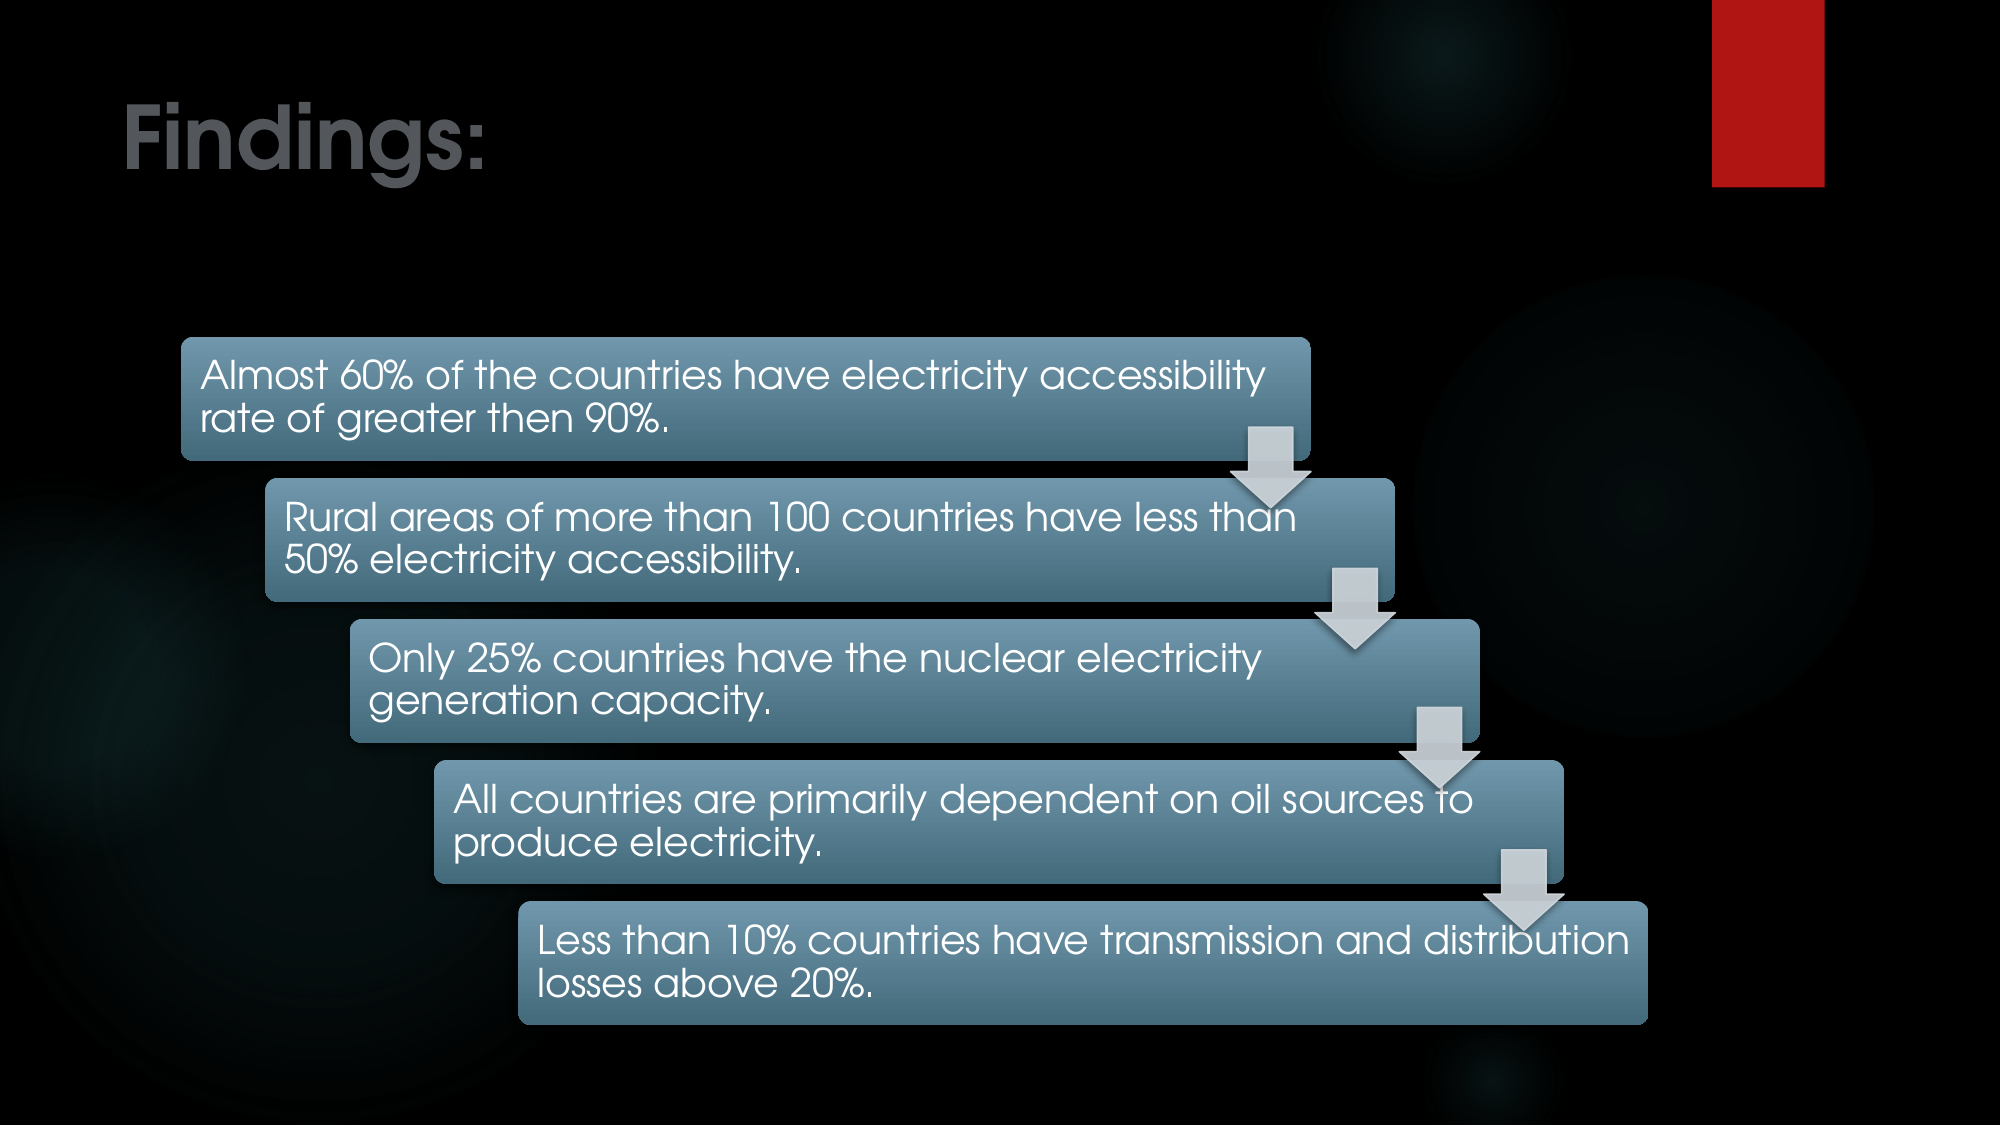

# Findings:

Almost 60% of the countries have electricity accessibility rate of greater then 90%.
Rural areas of more than 100 countries have less than 50% electricity accessibility.
Only 25% countries have the nuclear electricity generation capacity.
All countries are primarily dependent on oil sources to produce electricity.
Less than 10% countries have transmission and distribution losses above 20%.